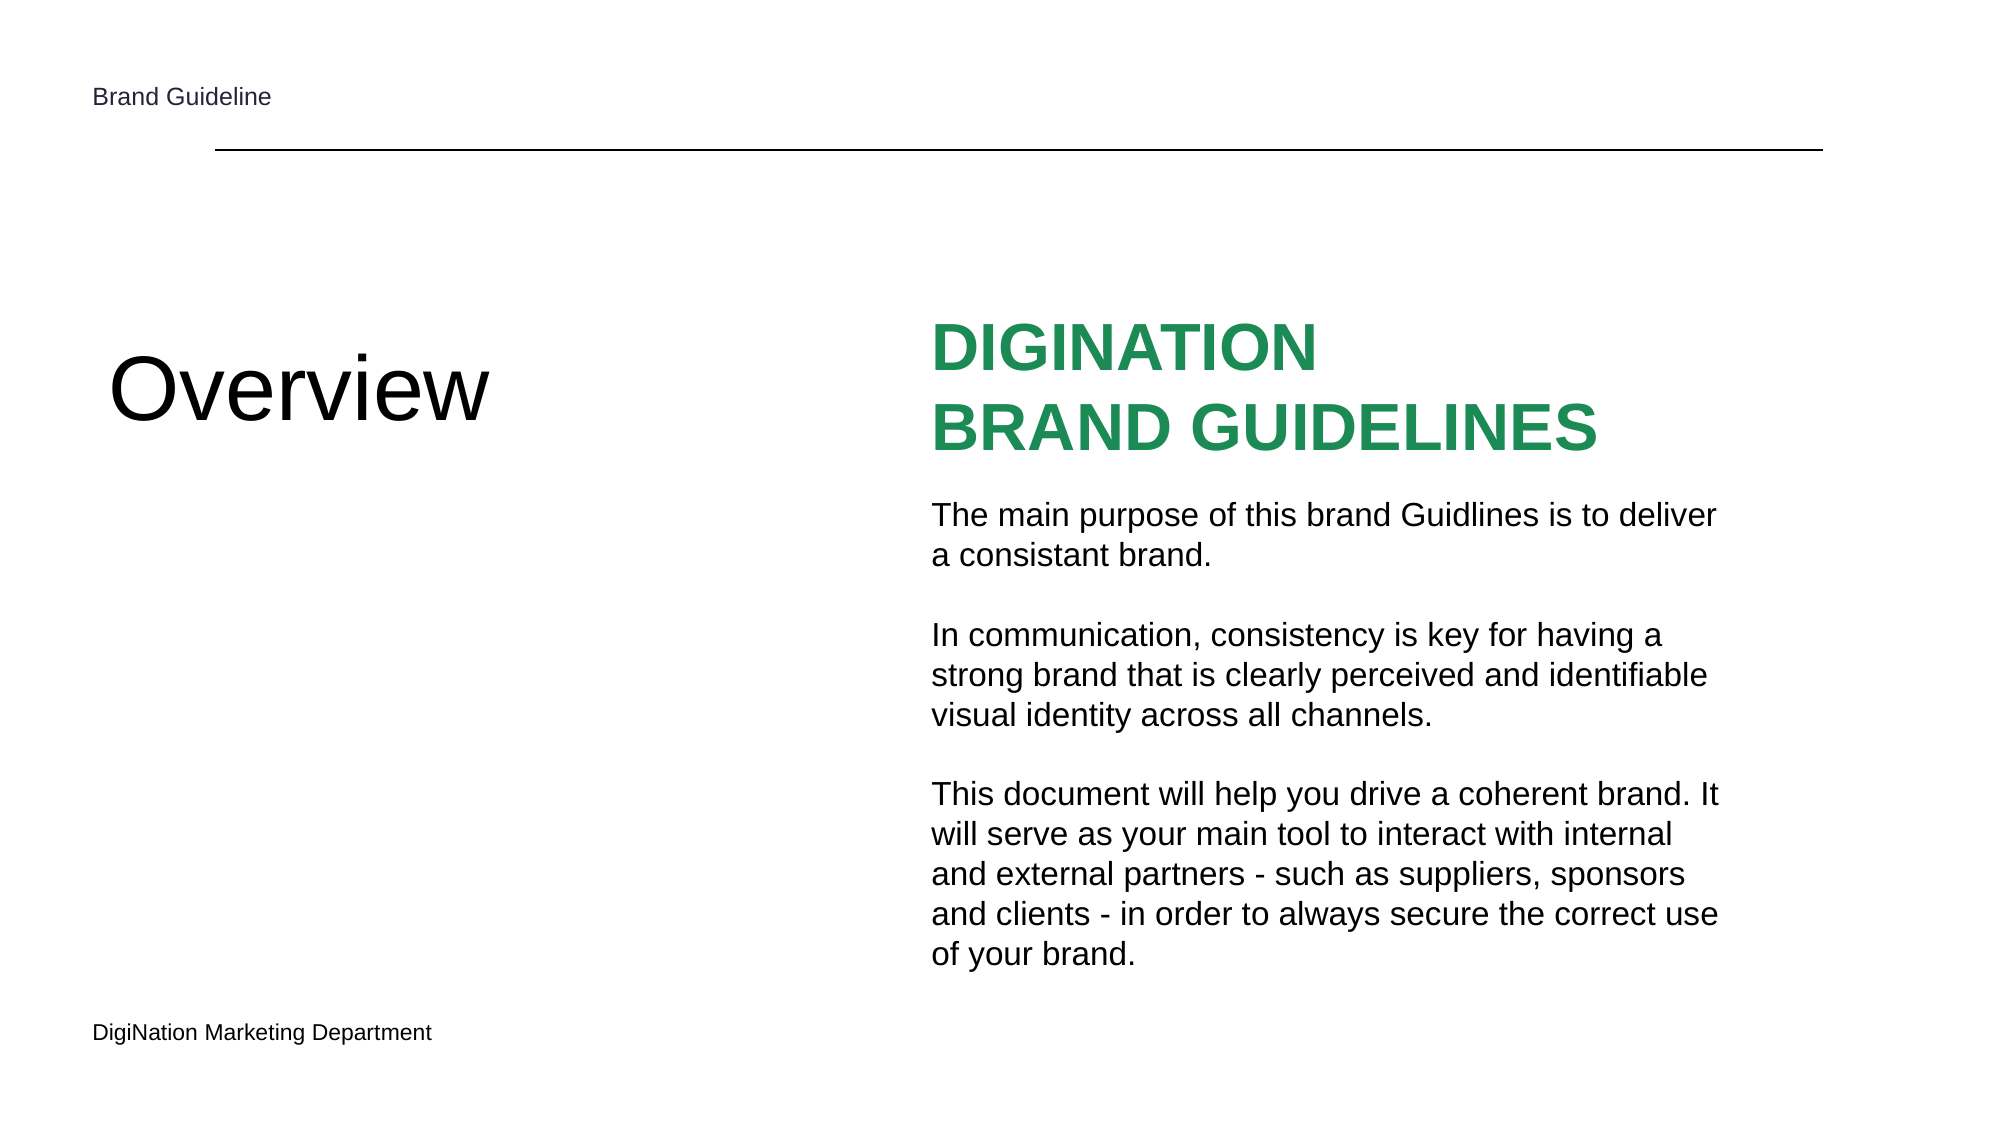

Brand Guideline
DIGINATION
BRAND GUIDELINES
Overview
The main purpose of this brand Guidlines is to deliver a consistant brand.

In communication, consistency is key for having a strong brand that is clearly perceived and identifiable visual identity across all channels.

This document will help you drive a coherent brand. It will serve as your main tool to interact with internal and external partners - such as suppliers, sponsors and clients - in order to always secure the correct use of your brand.
DigiNation Marketing Department